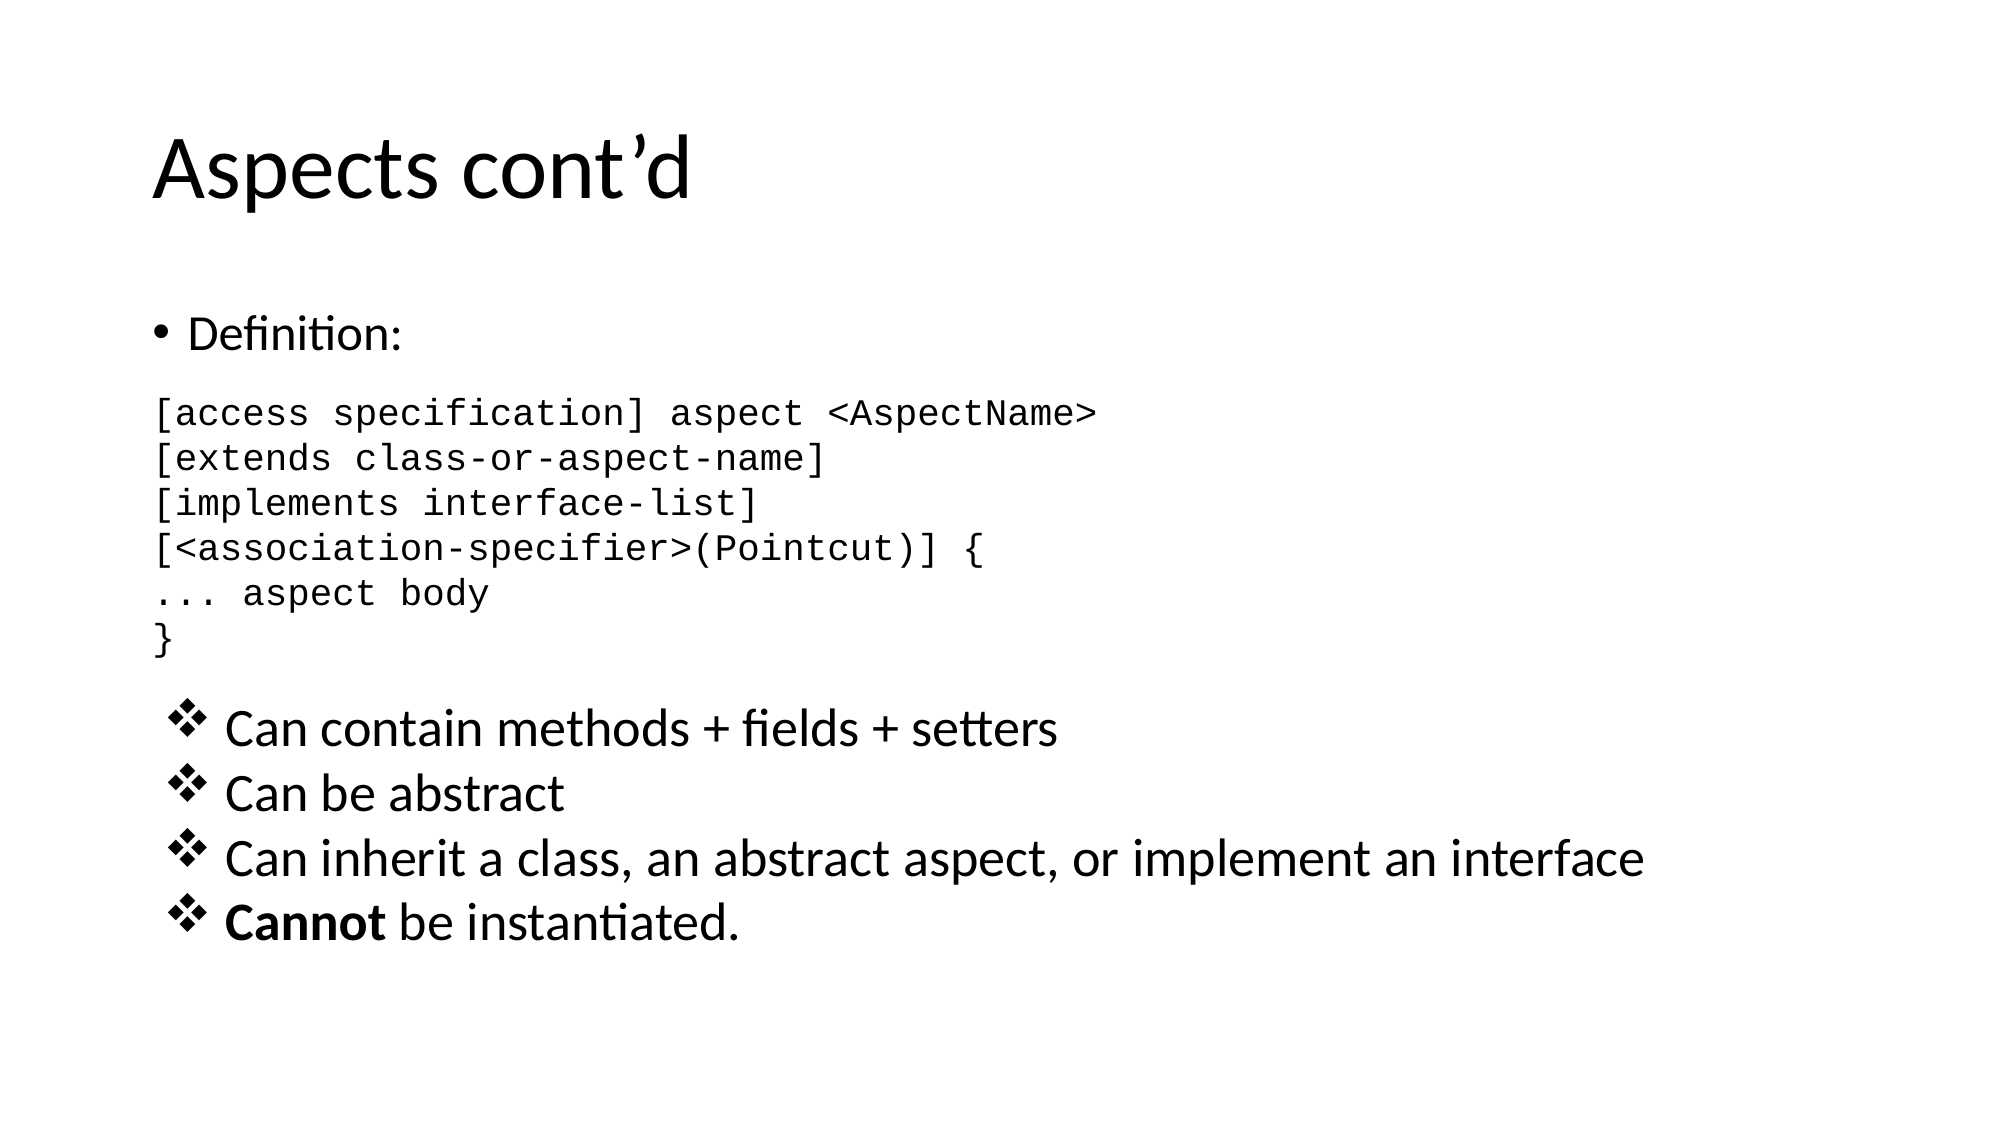

# Aspects cont’d
Definition:
[access specification] aspect <AspectName>
[extends class-or-aspect-name]
[implements interface-list]
[<association-specifier>(Pointcut)] {
... aspect body
}
 Can contain methods + fields + setters
 Can be abstract
 Can inherit a class, an abstract aspect, or implement an interface
 Cannot be instantiated.